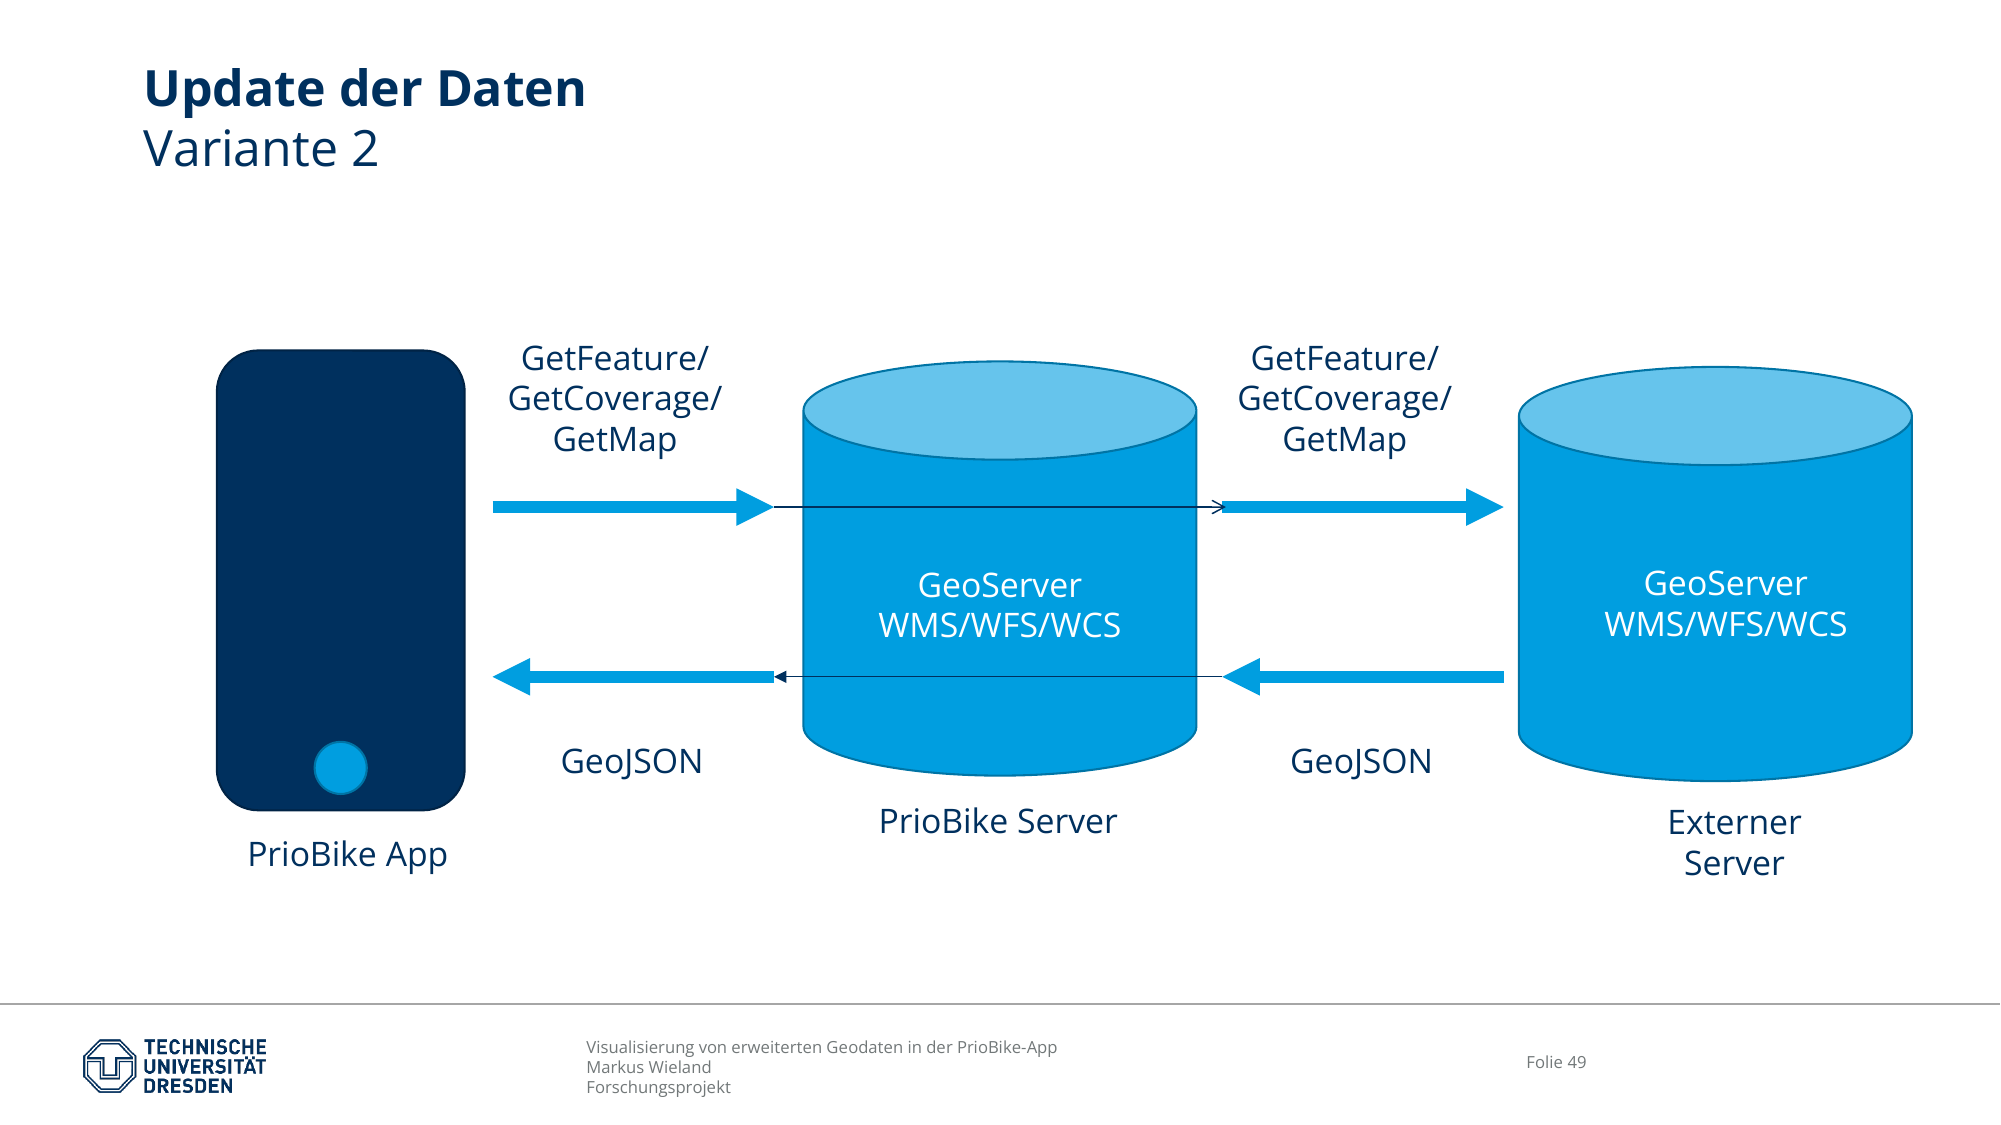

# Update der Daten Variante 2

GetFeature/
GetCoverage/
GetMap
GetFeature/
GetCoverage/
GetMap

GeoServer
WMS/WFS/WCS

GeoServer
WMS/WFS/WCS
GeoJSON
GeoJSON

PrioBike Server
Externer Server
PrioBike App